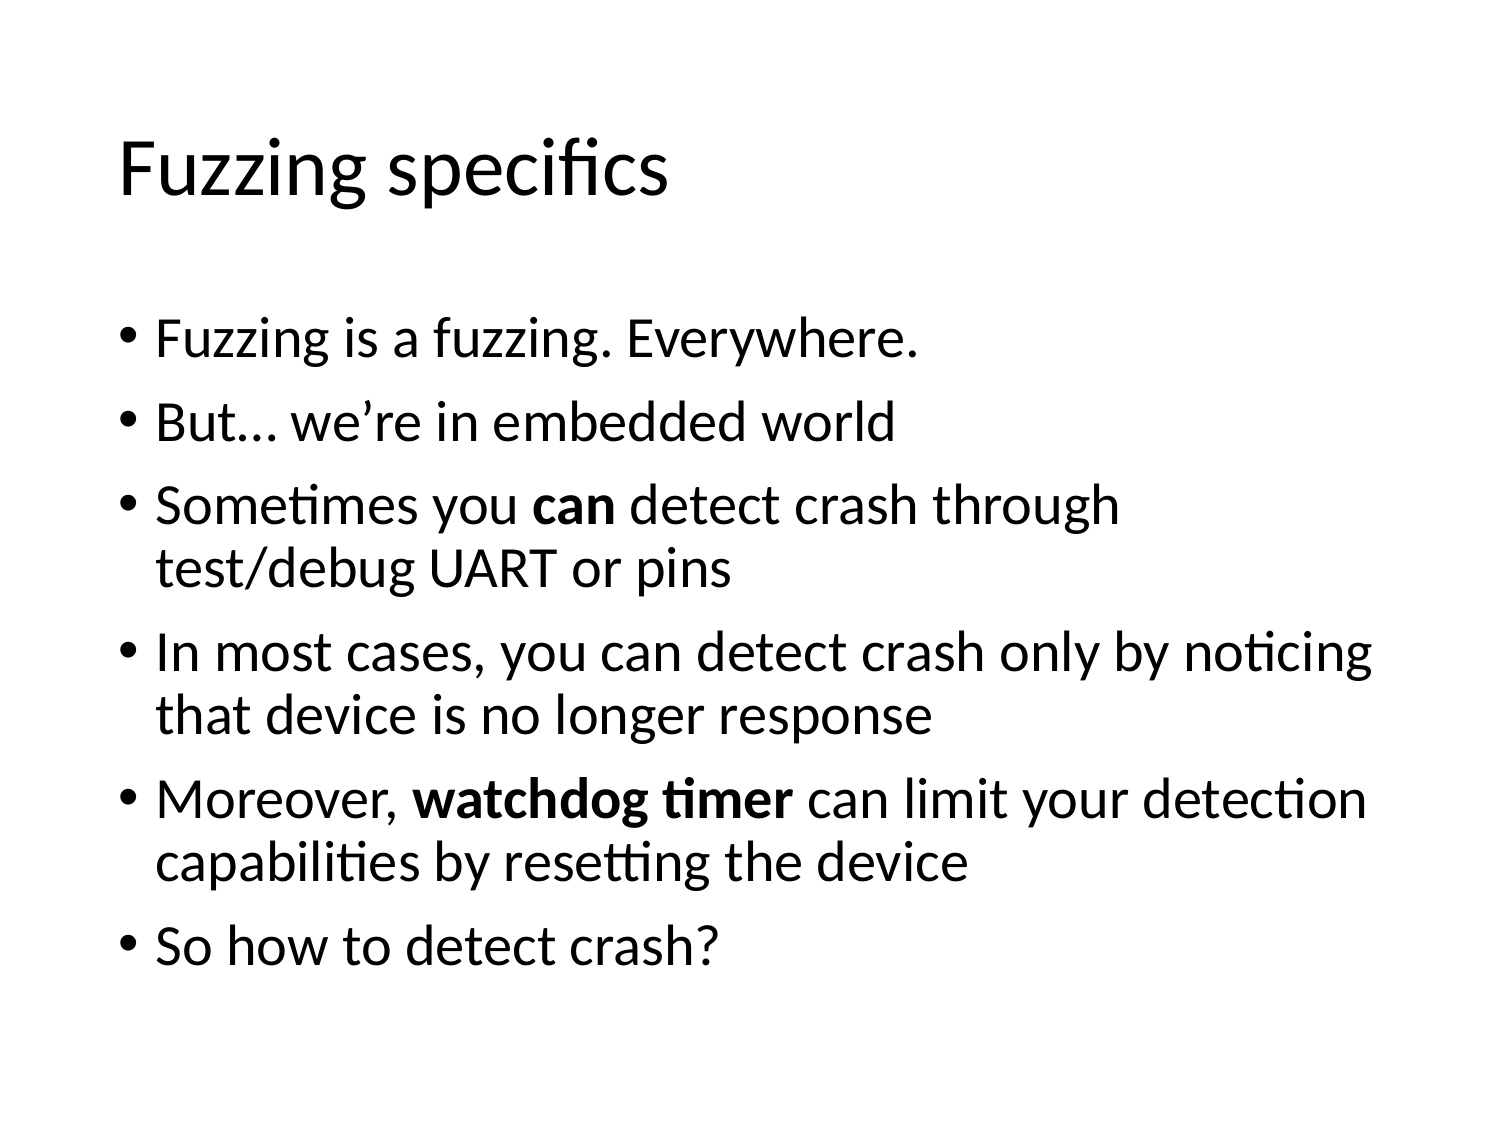

# Fuzzing specifics
Fuzzing is a fuzzing. Everywhere.
But… we’re in embedded world
Sometimes you can detect crash through test/debug UART or pins
In most cases, you can detect crash only by noticing that device is no longer response
Moreover, watchdog timer can limit your detection capabilities by resetting the device
So how to detect crash?